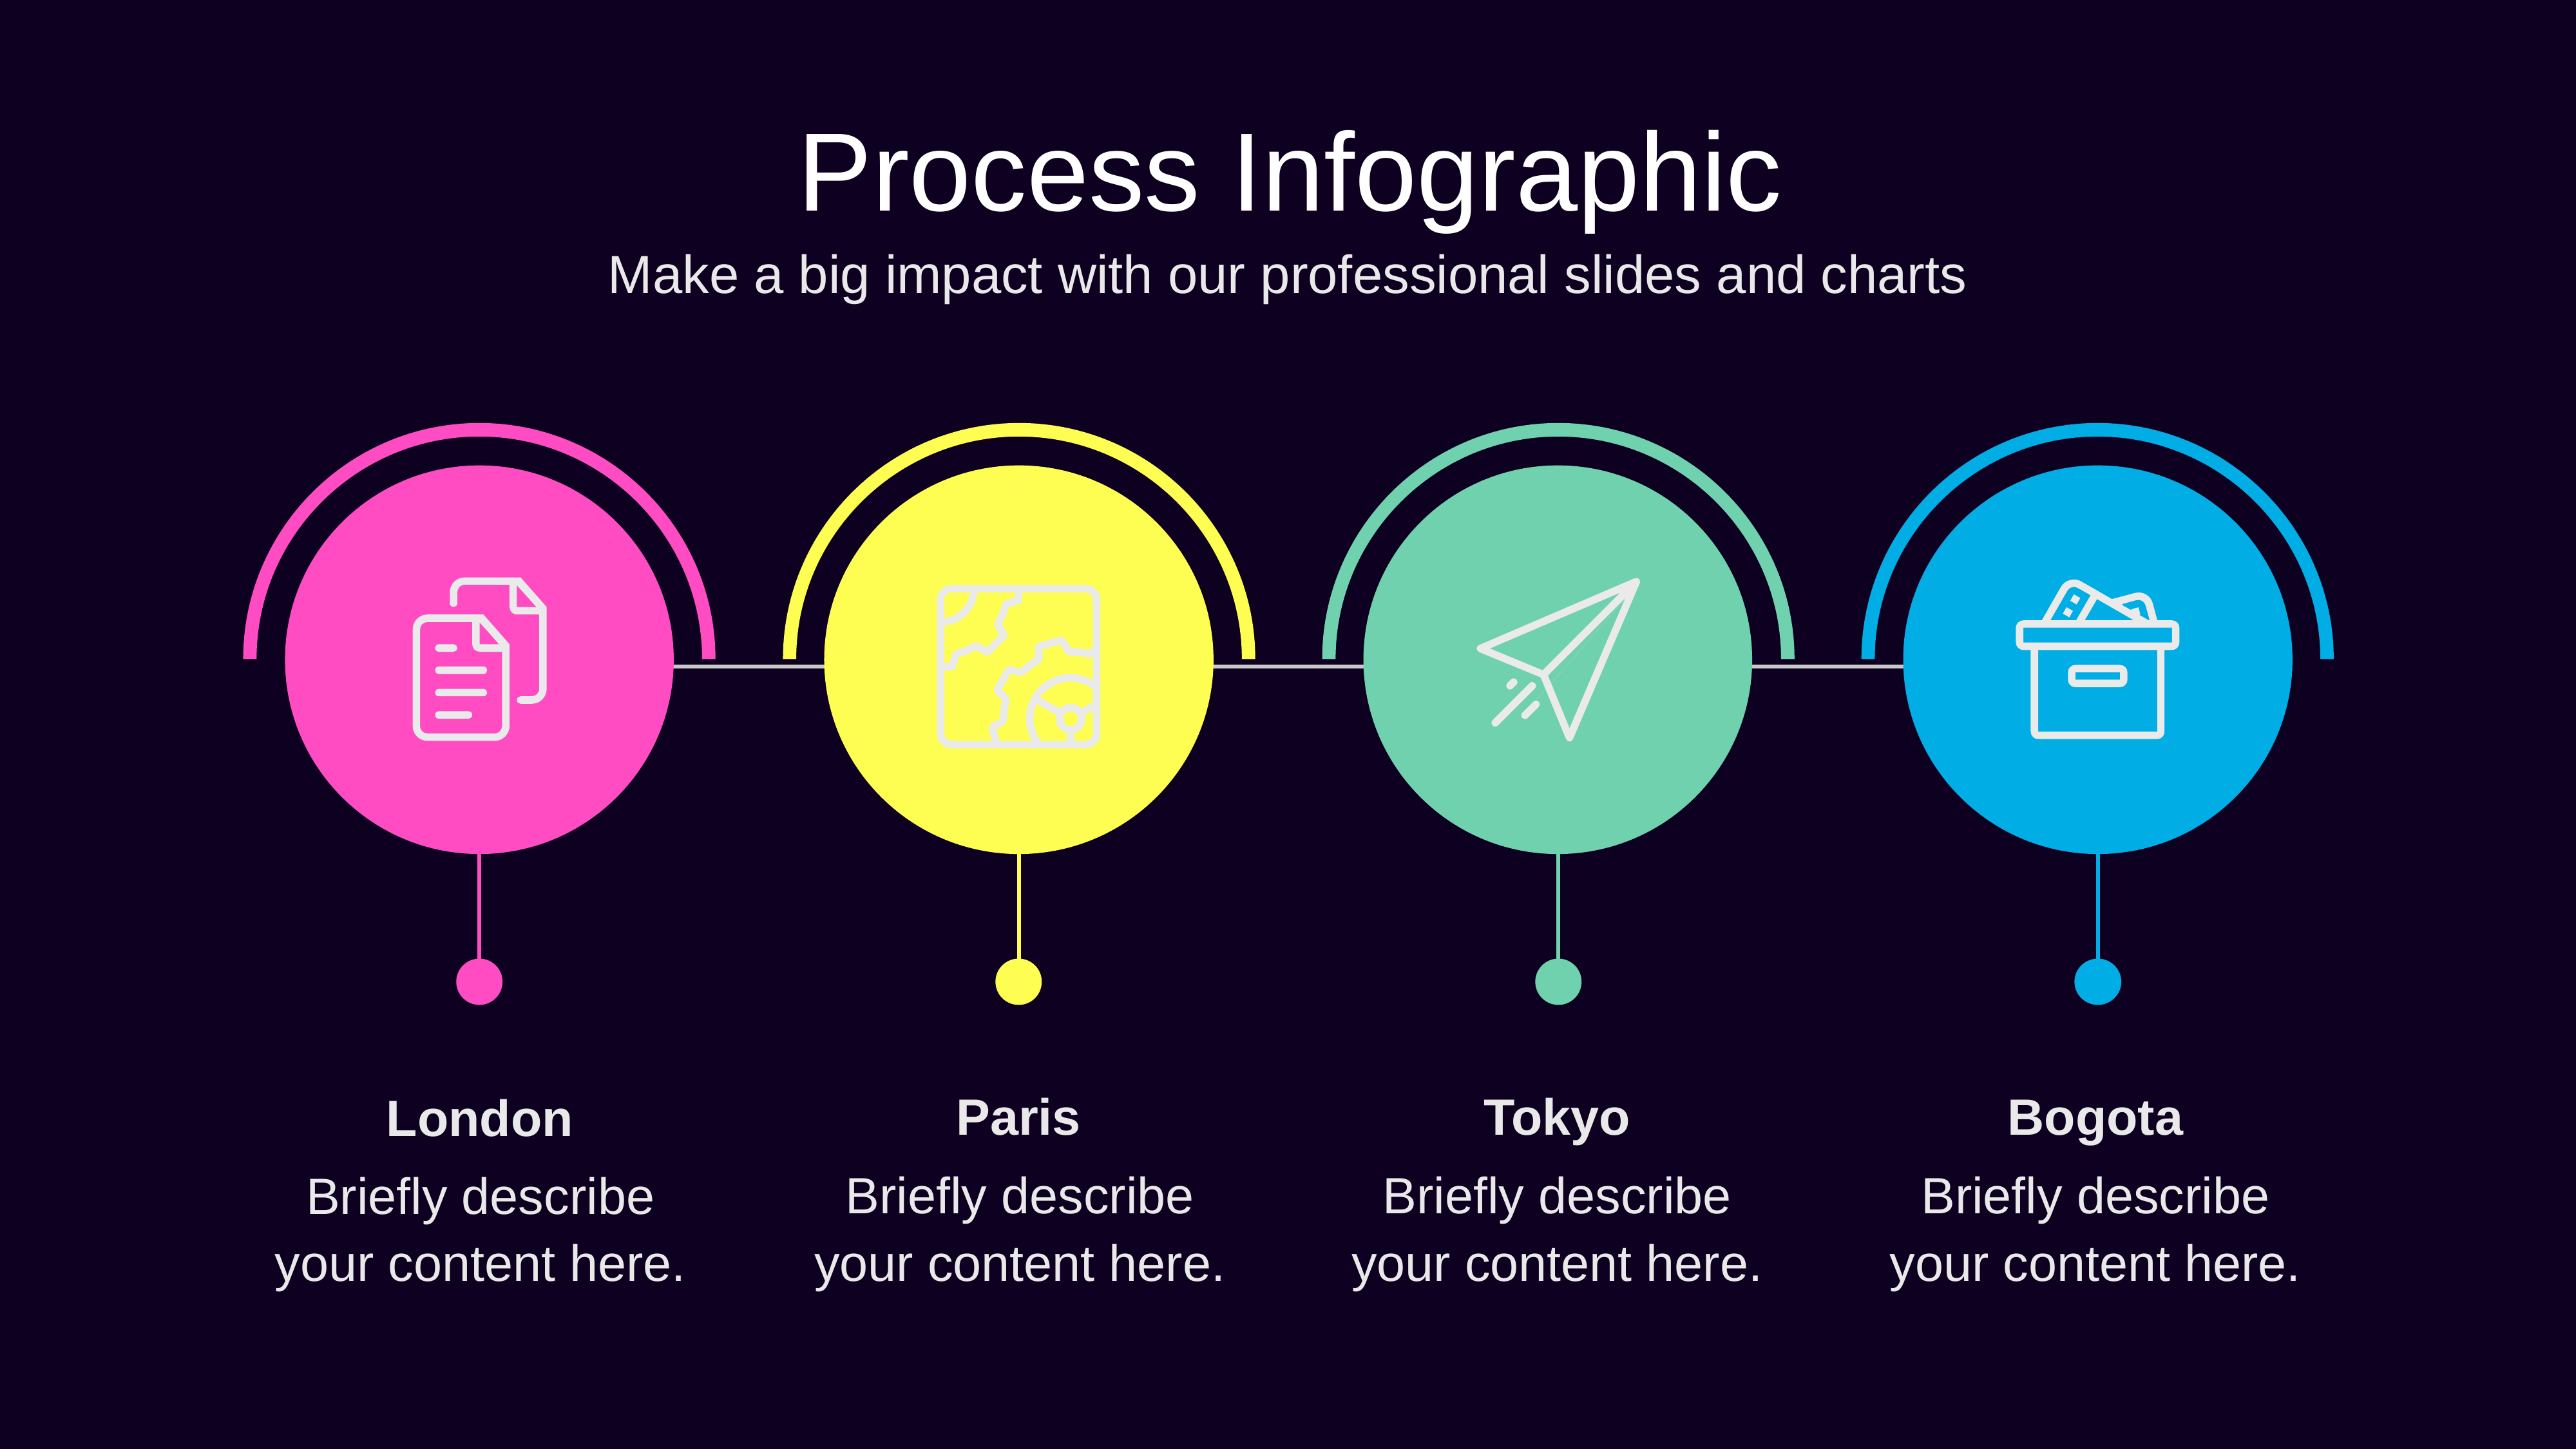

Process Infographic
Make a big impact with our professional slides and charts

Paris
Tokyo
Bogota
London
Briefly describe your content here.
Briefly describe your content here.
Briefly describe your content here.
Briefly describe your content here.